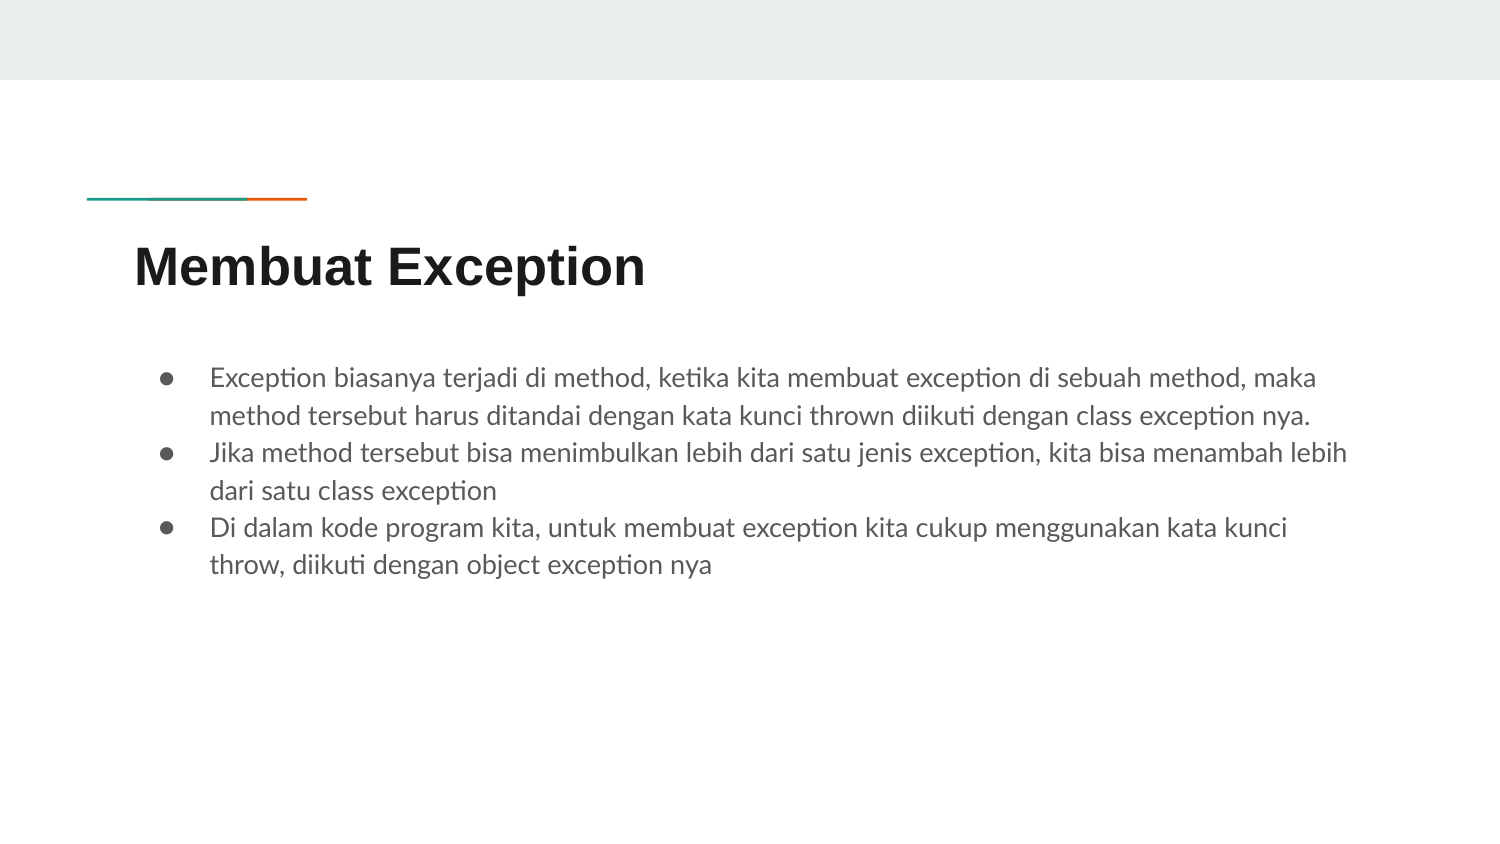

# Membuat Exception
Exception biasanya terjadi di method, ketika kita membuat exception di sebuah method, maka method tersebut harus ditandai dengan kata kunci thrown diikuti dengan class exception nya.
Jika method tersebut bisa menimbulkan lebih dari satu jenis exception, kita bisa menambah lebih dari satu class exception
Di dalam kode program kita, untuk membuat exception kita cukup menggunakan kata kunci throw, diikuti dengan object exception nya